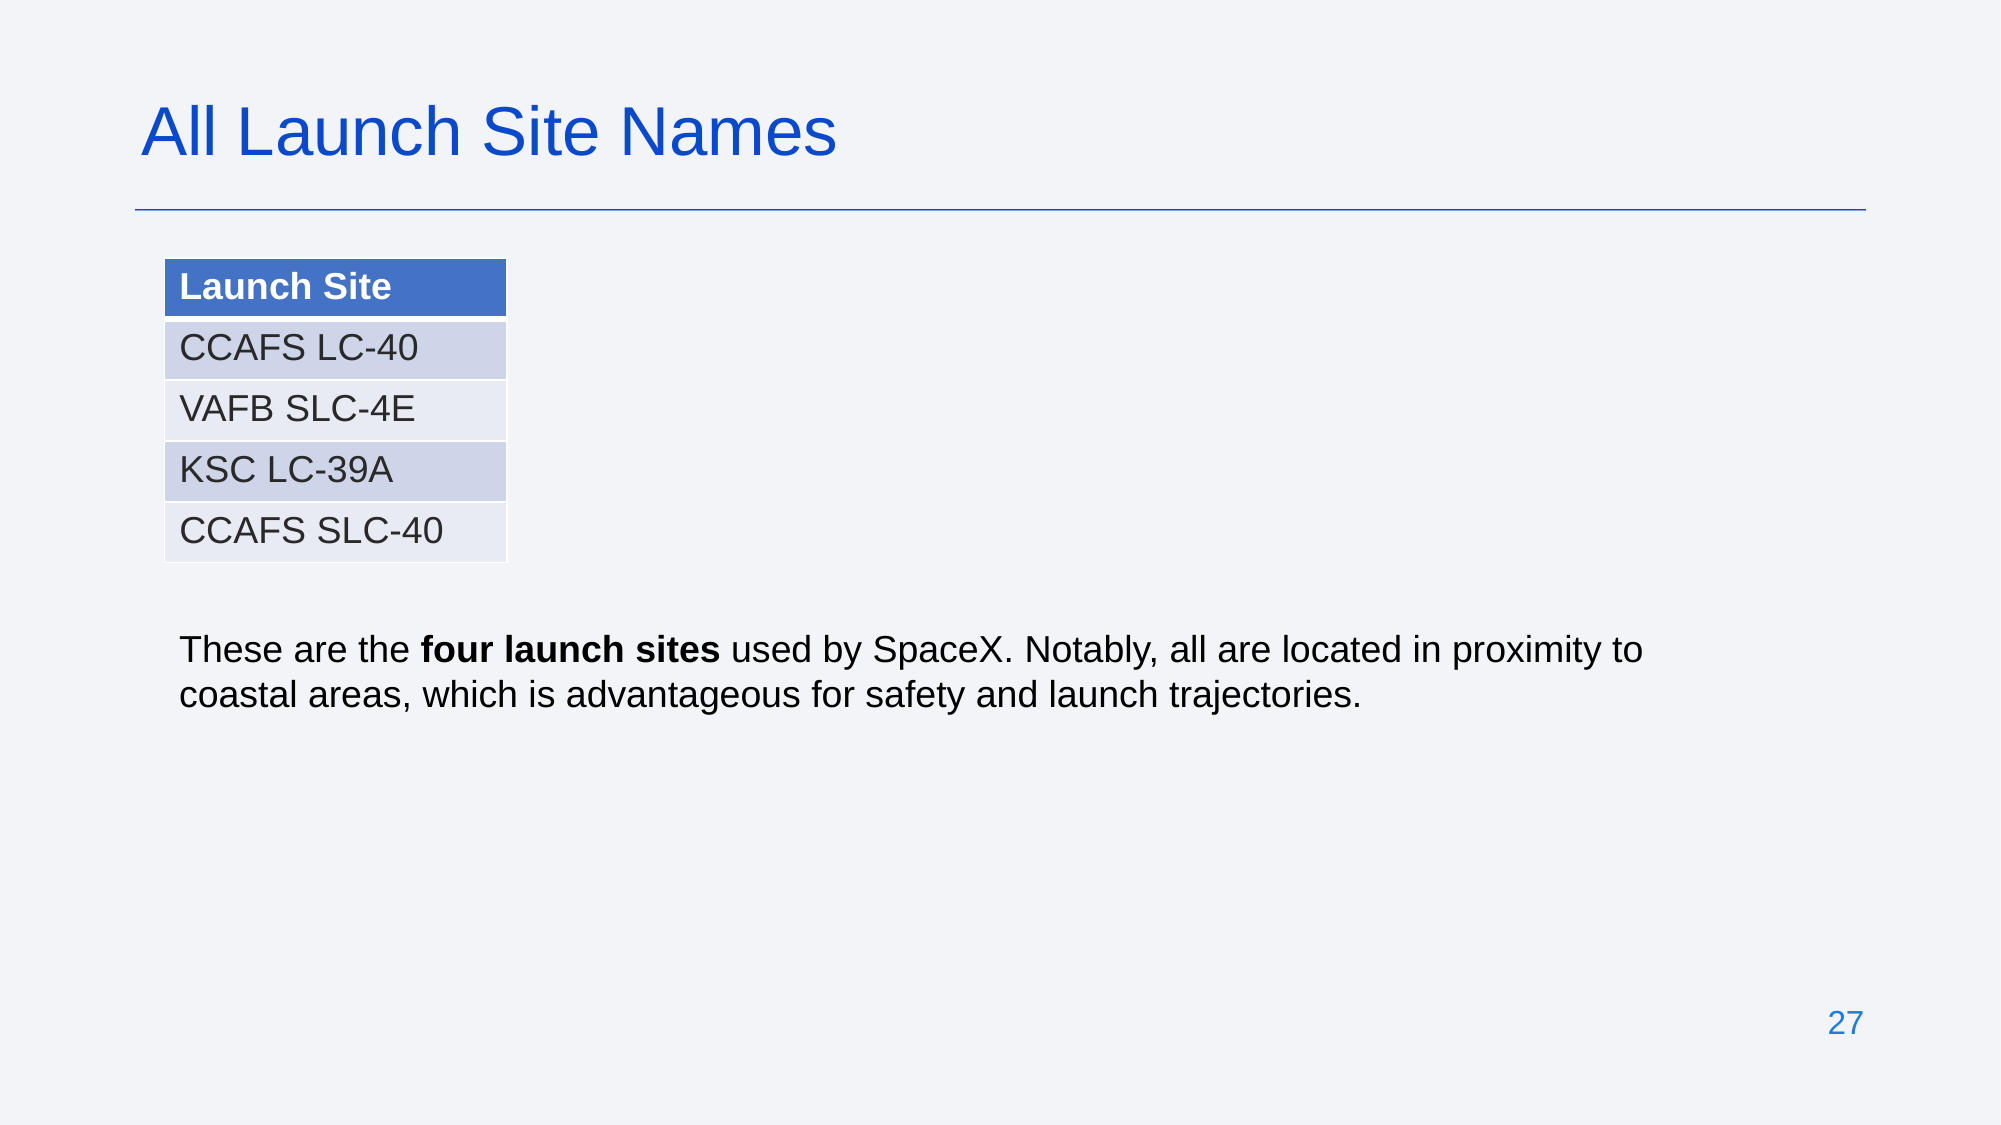

All Launch Site Names
| Launch Site |
| --- |
| CCAFS LC-40 |
| VAFB SLC-4E |
| KSC LC-39A |
| CCAFS SLC-40 |
These are the four launch sites used by SpaceX. Notably, all are located in proximity to coastal areas, which is advantageous for safety and launch trajectories.
27